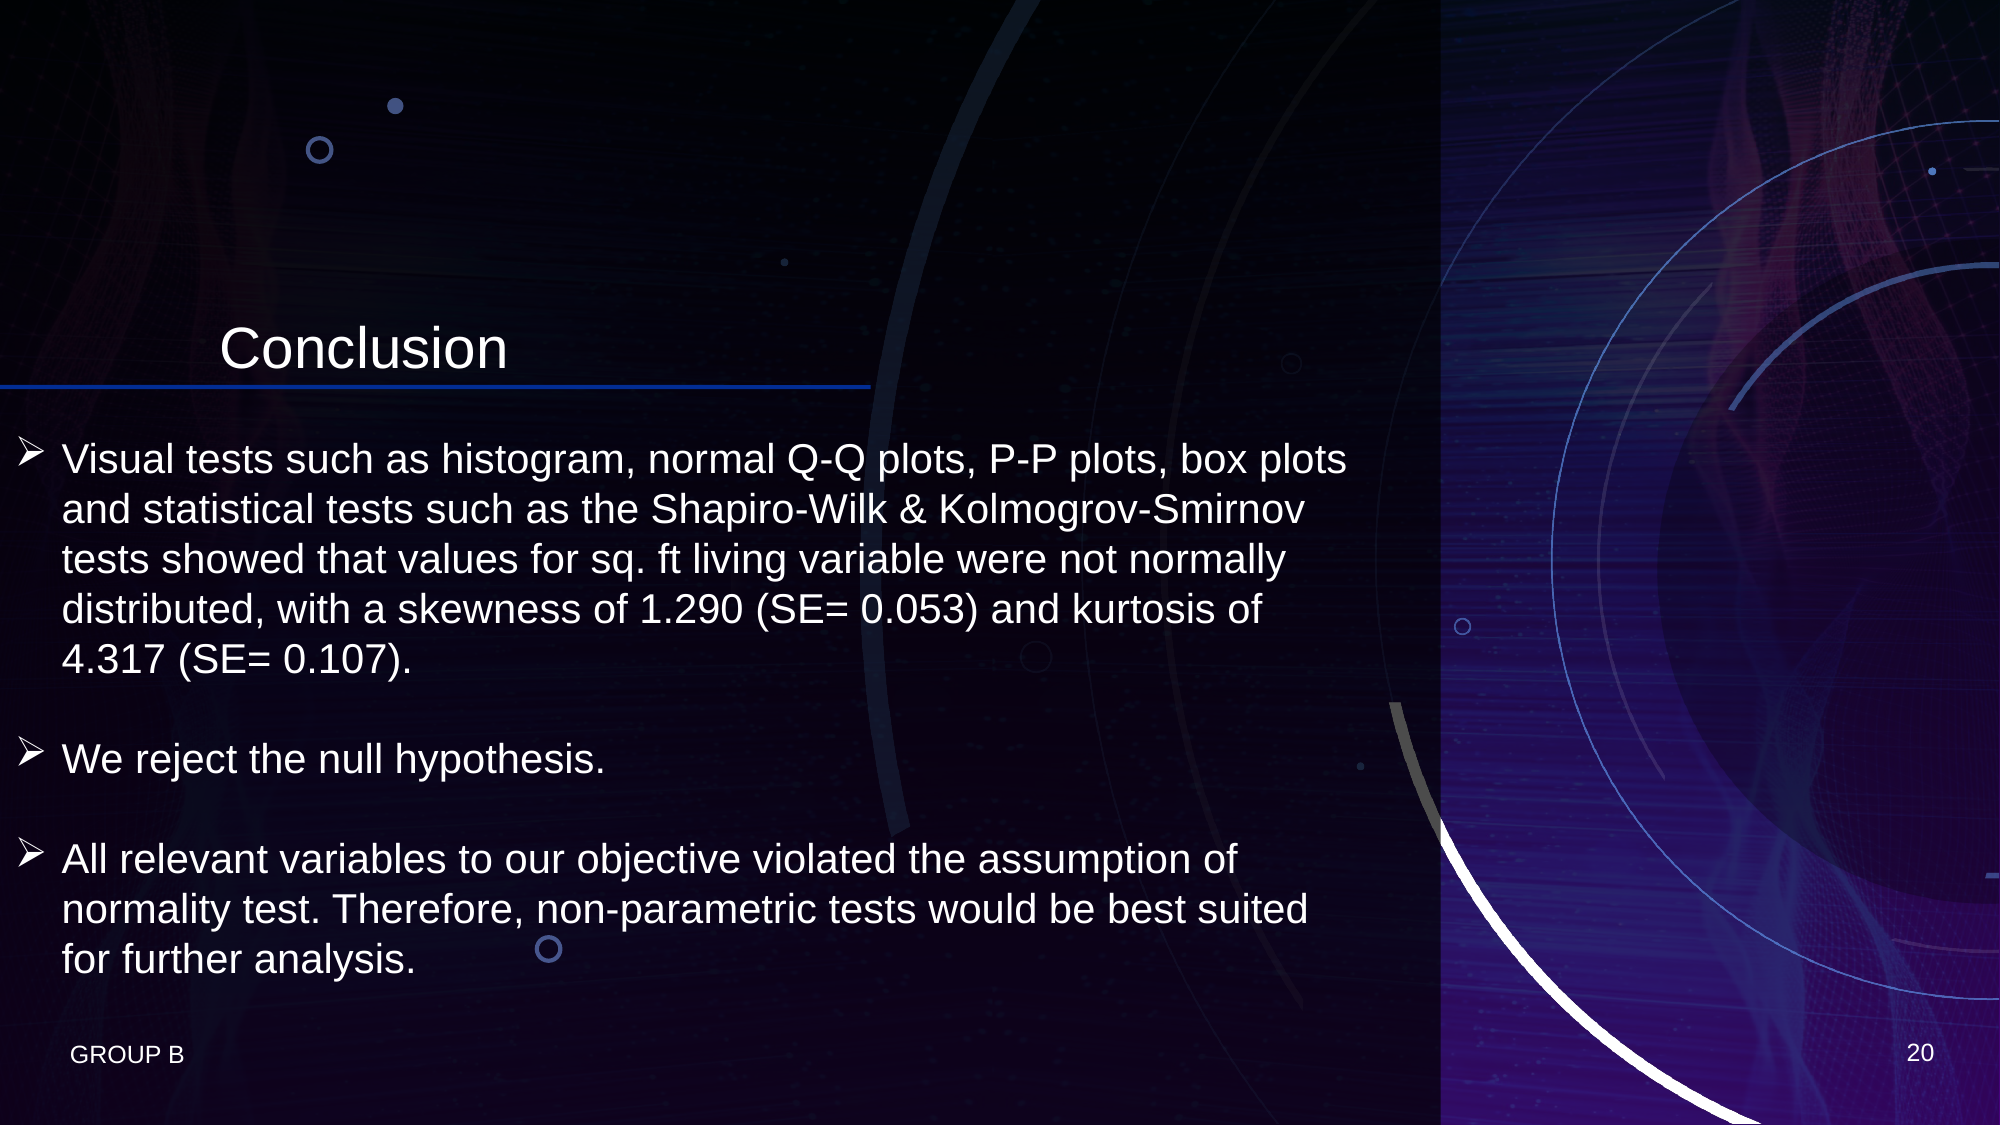

# Conclusion
Visual tests such as histogram, normal Q-Q plots, P-P plots, box plots and statistical tests such as the Shapiro-Wilk & Kolmogrov-Smirnov tests showed that values for sq. ft living variable were not normally distributed, with a skewness of 1.290 (SE= 0.053) and kurtosis of 4.317 (SE= 0.107).

We reject the null hypothesis.

All relevant variables to our objective violated the assumption of normality test. Therefore, non-parametric tests would be best suited for further analysis.

20
GROUP B